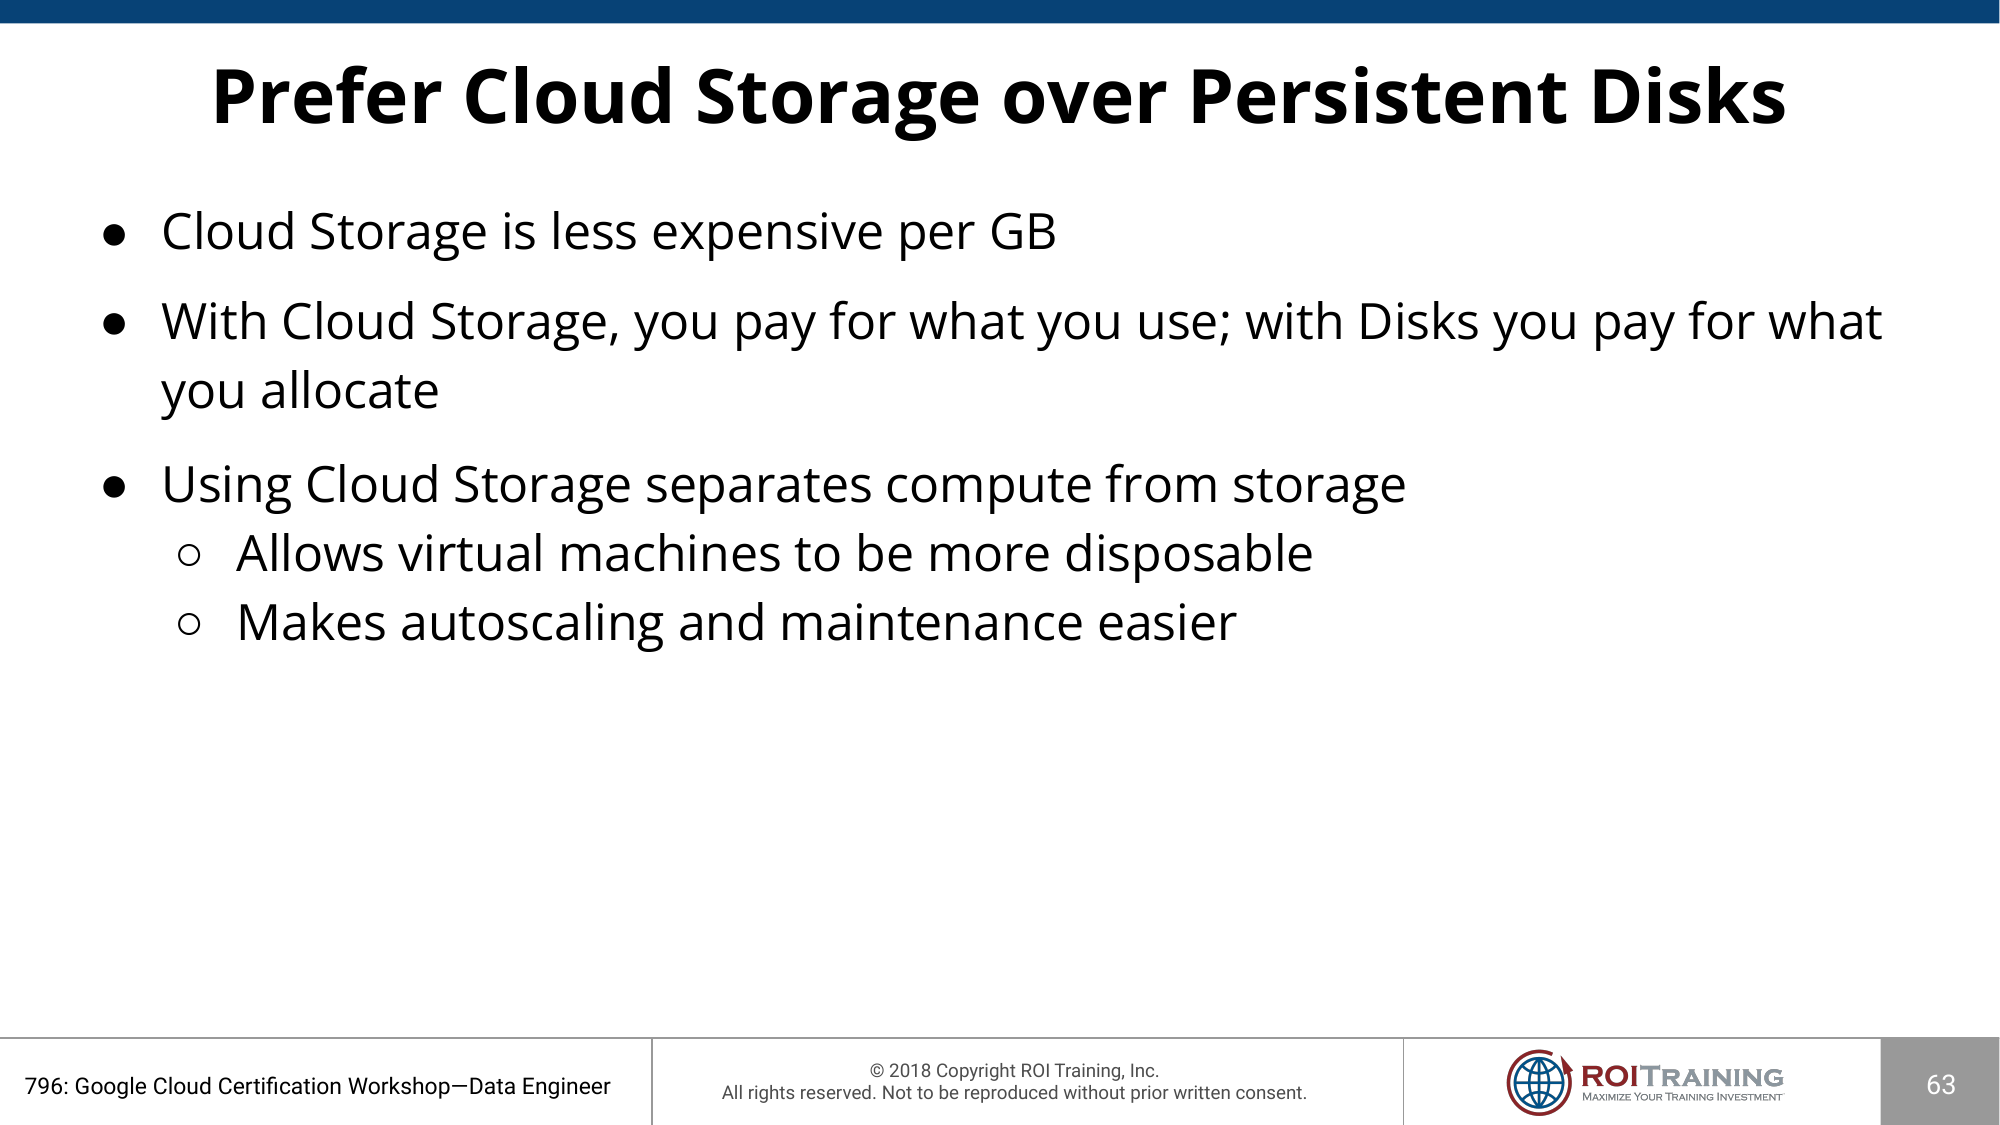

# Prefer Cloud Storage over Persistent Disks
Cloud Storage is less expensive per GB
With Cloud Storage, you pay for what you use; with Disks you pay for what you allocate
Using Cloud Storage separates compute from storage
Allows virtual machines to be more disposable
Makes autoscaling and maintenance easier